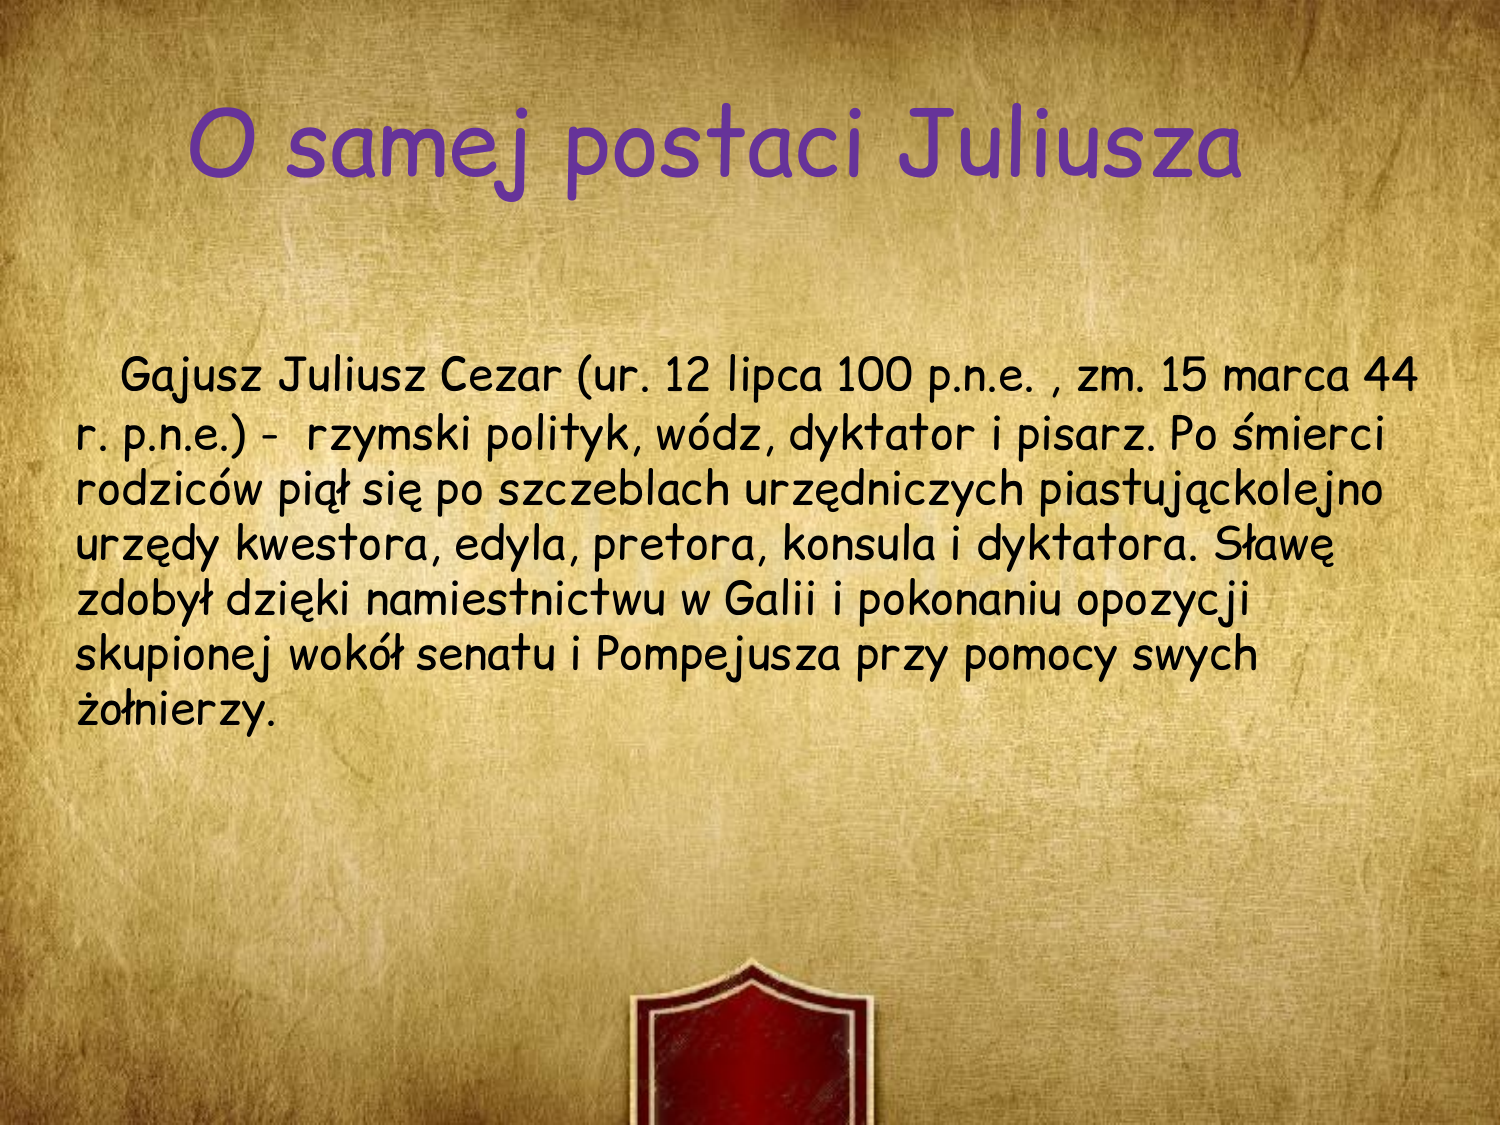

O samej postaci Juliusza
   Gajusz Juliusz Cezar (ur. 12 lipca 100 p.n.e. , zm. 15 marca 44 r. p.n.e.) -  rzymski polityk, wódz, dyktator i pisarz. Po śmierci rodziców piął się po szczeblach urzędniczych piastująckolejno urzędy kwestora, edyla, pretora, konsula i dyktatora. Sławę zdobył dzięki namiestnictwu w Galii i pokonaniu opozycji skupionej wokół senatu i Pompejusza przy pomocy swych żołnierzy.